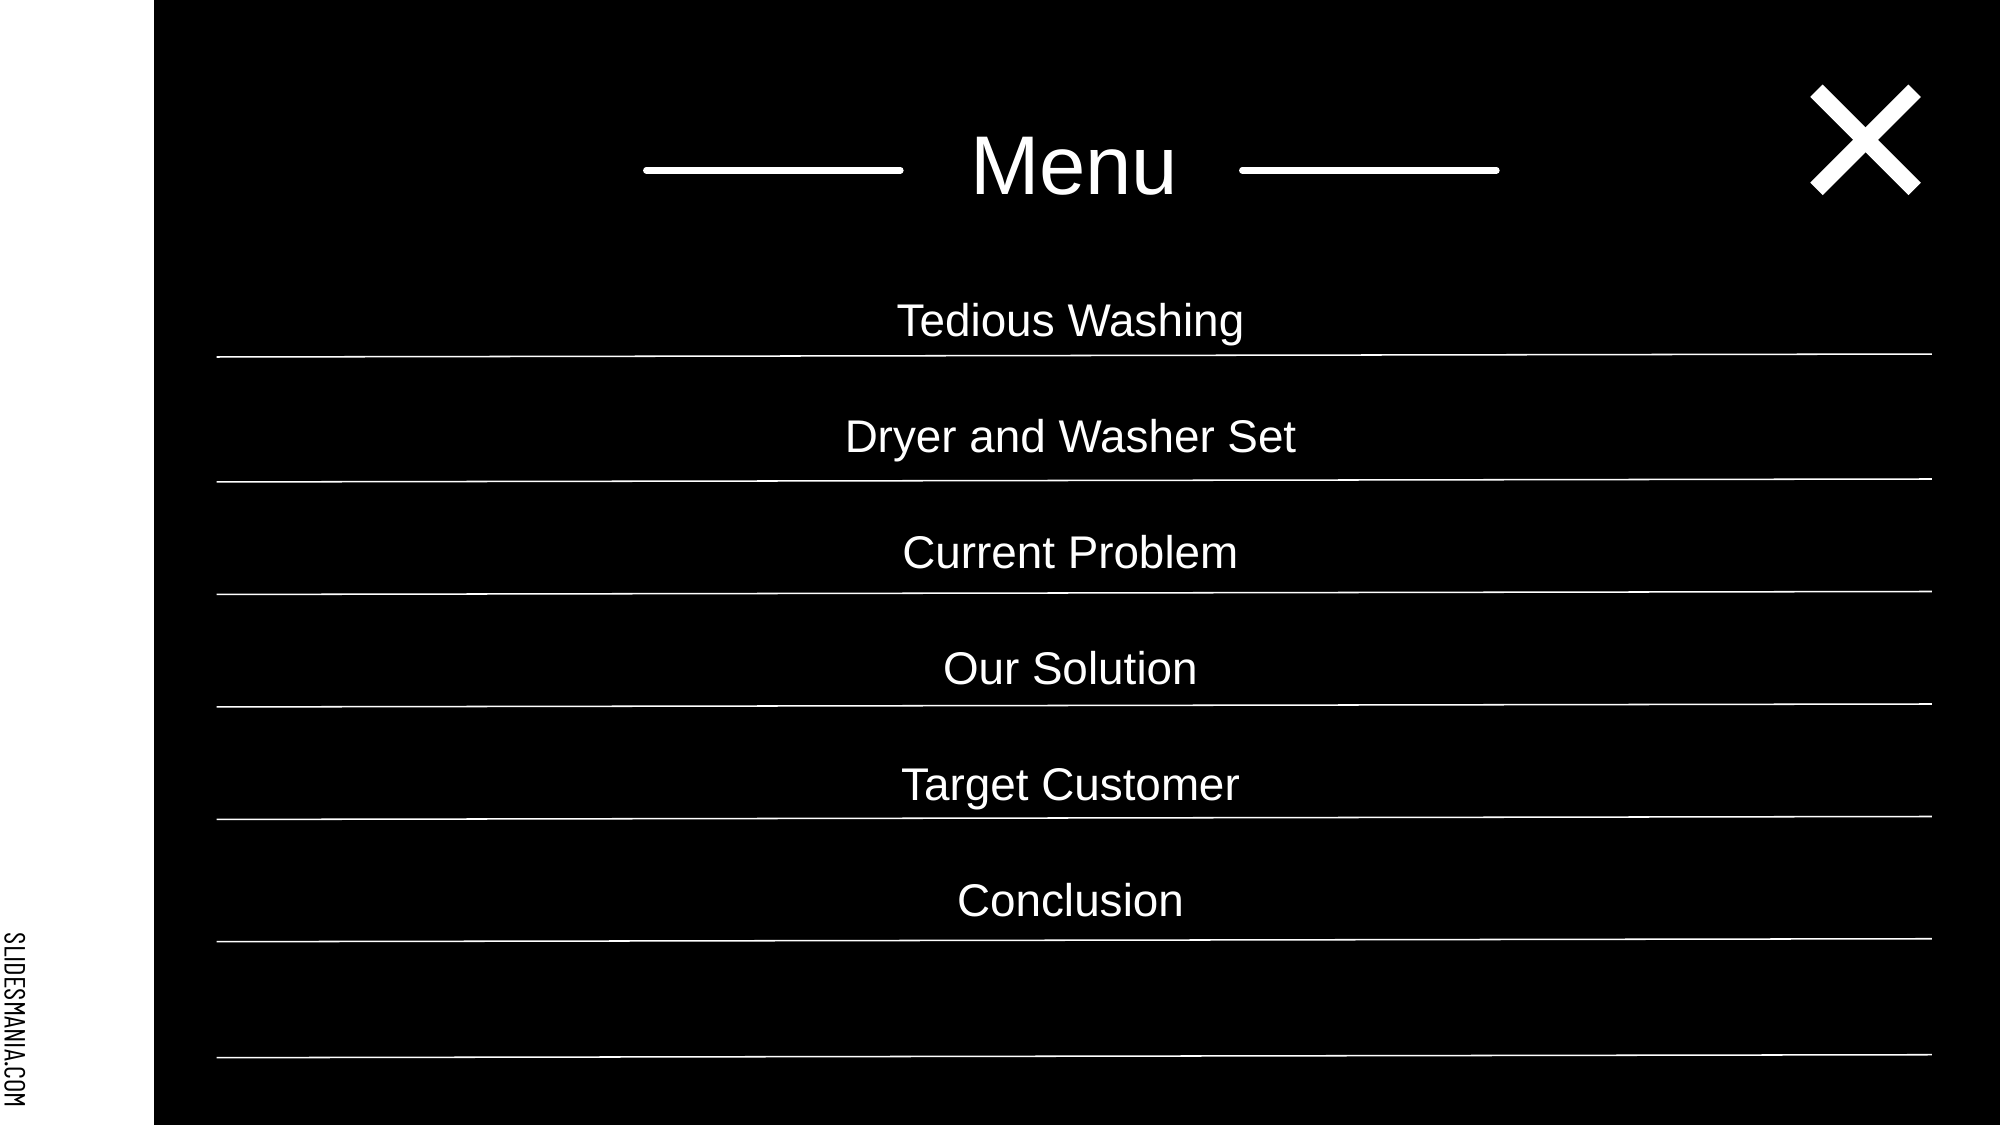

# Menu
Tedious Washing
Dryer and Washer Set
Current Problem
Our Solution
Target Customer
Conclusion